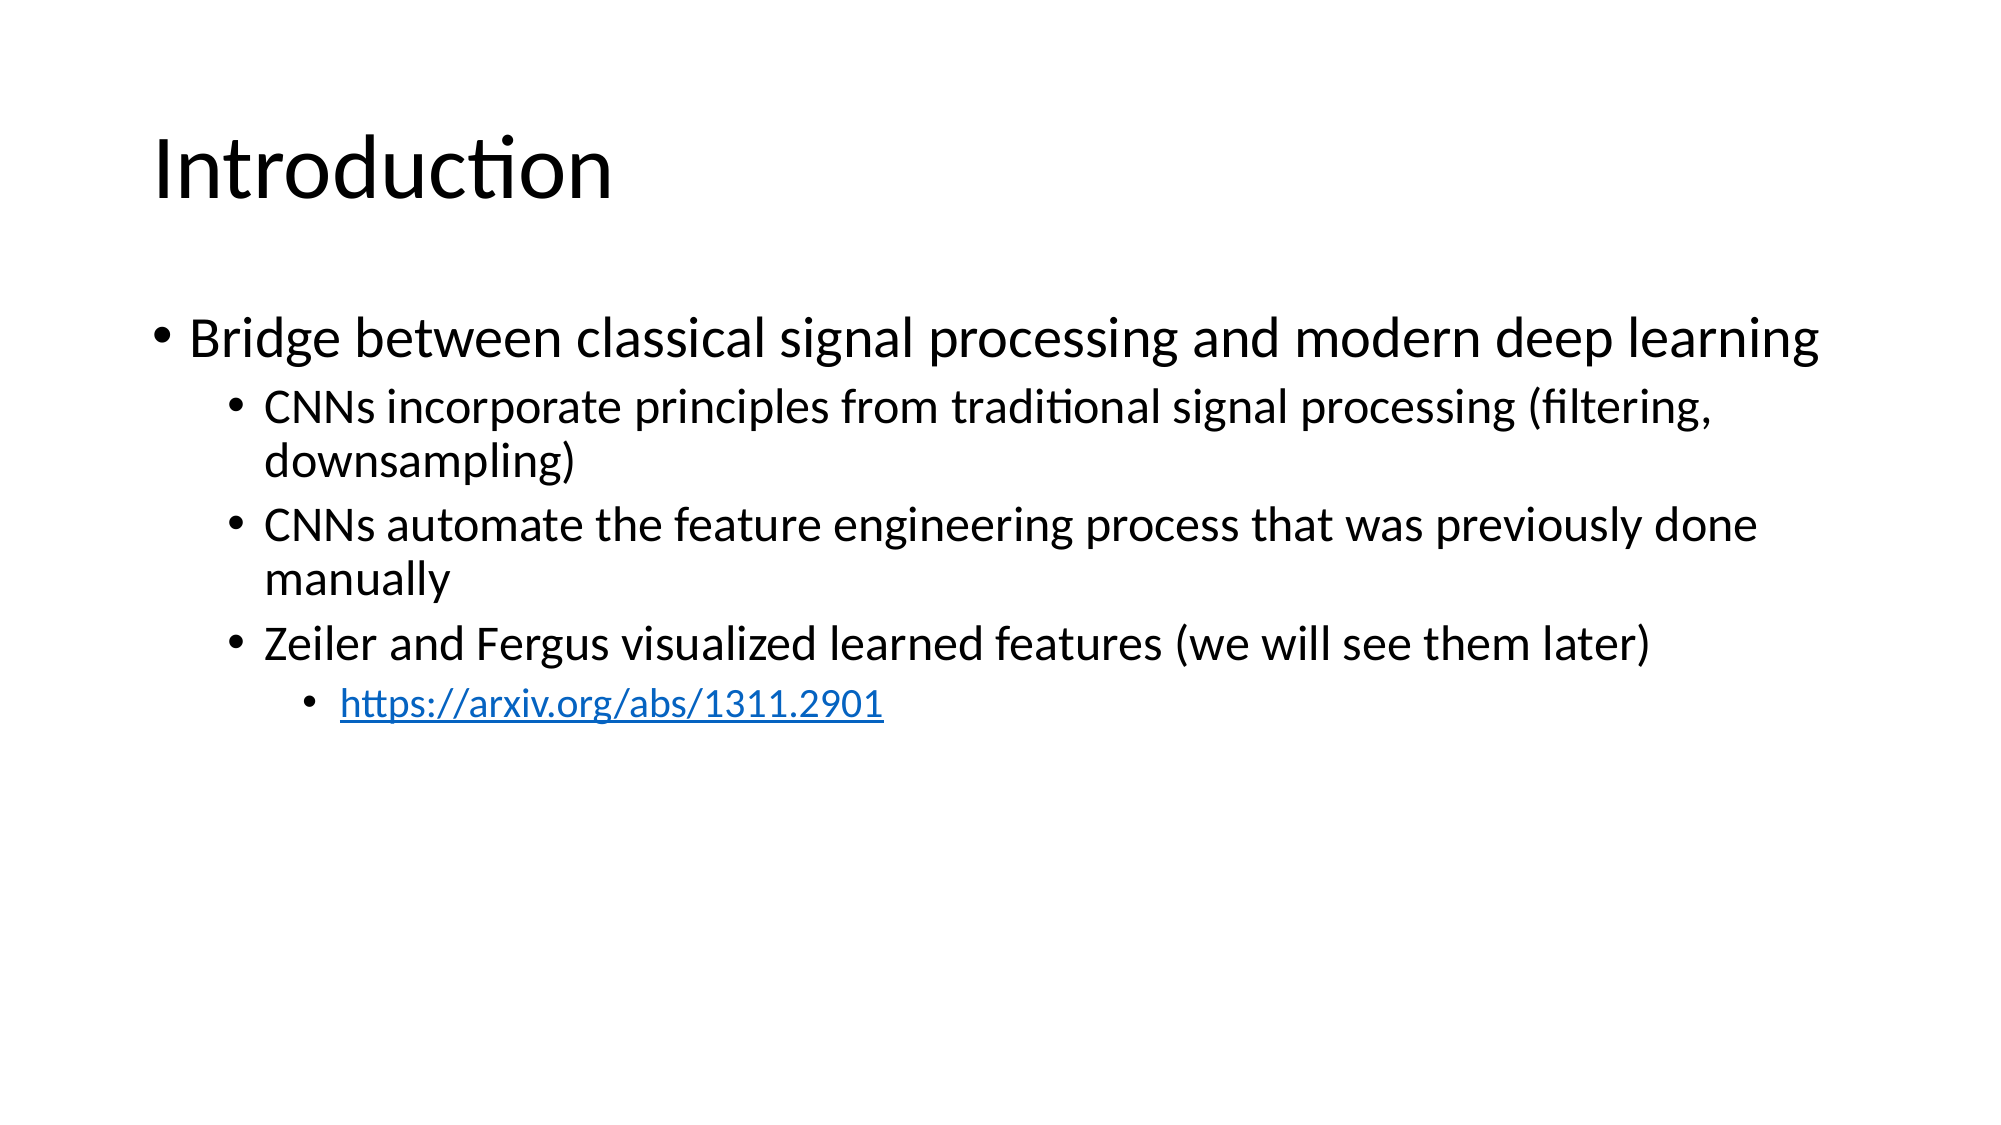

# Introduction
Bridge between classical signal processing and modern deep learning
CNNs incorporate principles from traditional signal processing (filtering, downsampling)
CNNs automate the feature engineering process that was previously done manually
Zeiler and Fergus visualized learned features (we will see them later)
https://arxiv.org/abs/1311.2901